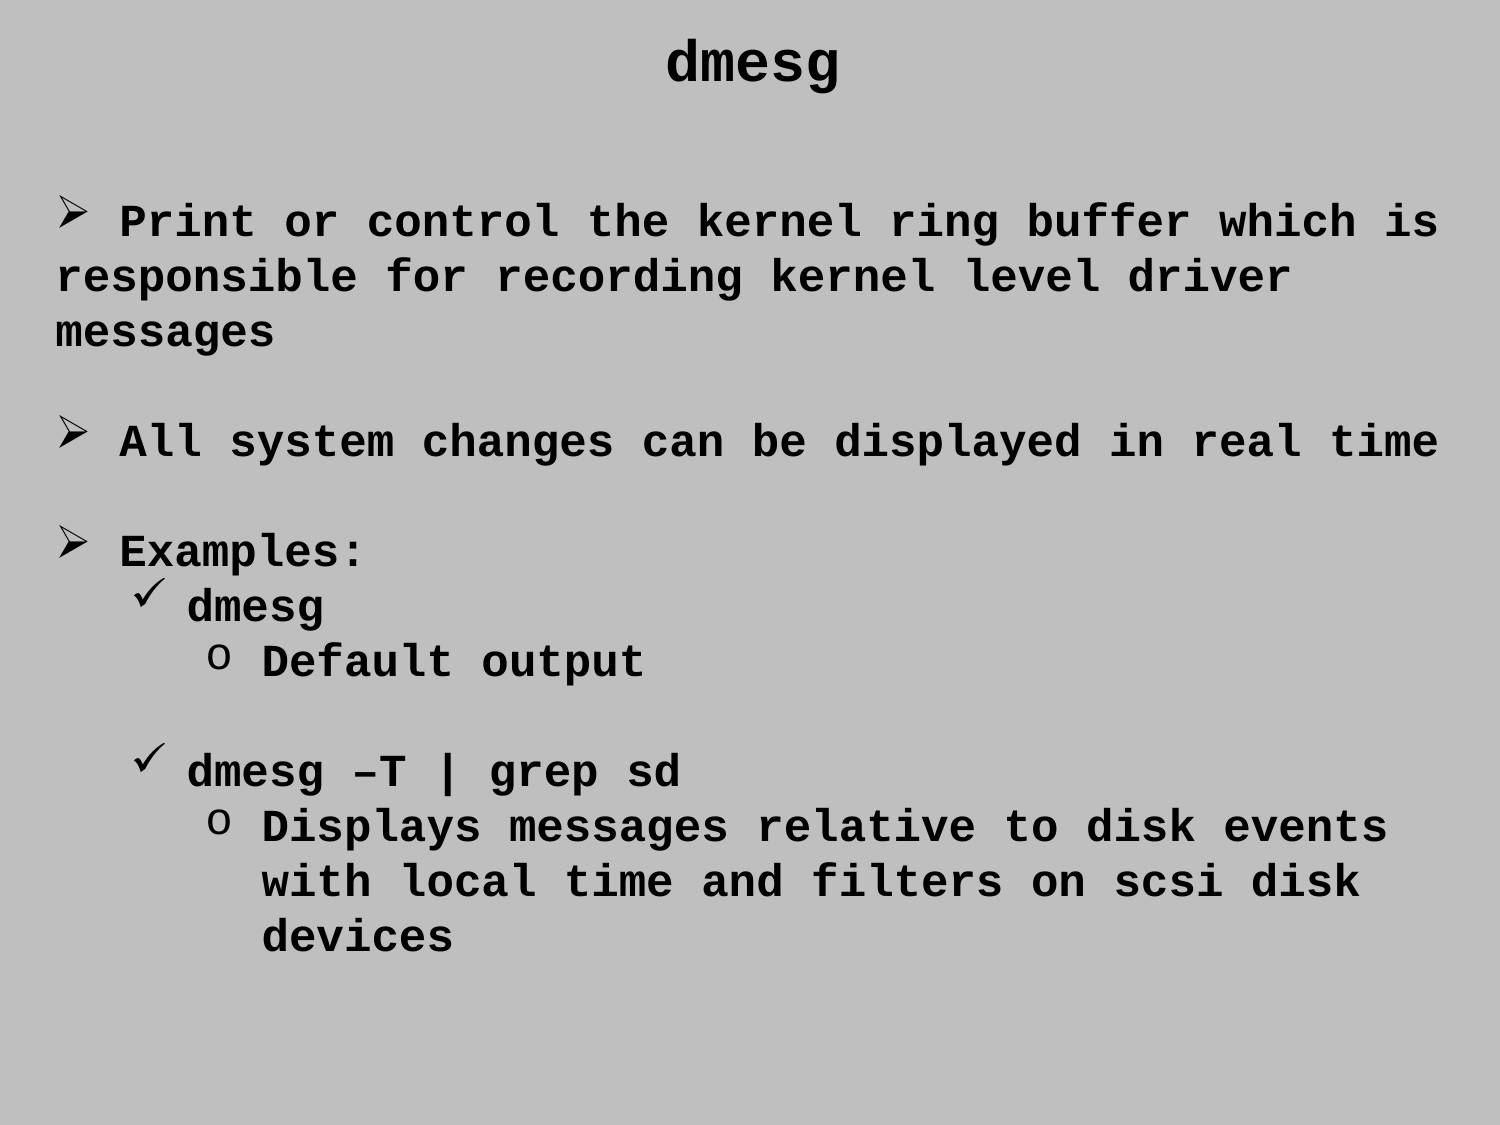

dmesg
 Print or control the kernel ring buffer which is responsible for recording kernel level driver messages

 All system changes can be displayed in real time

 Examples:
dmesg
Default output

dmesg –T | grep sd
Displays messages relative to disk events with local time and filters on scsi disk devices